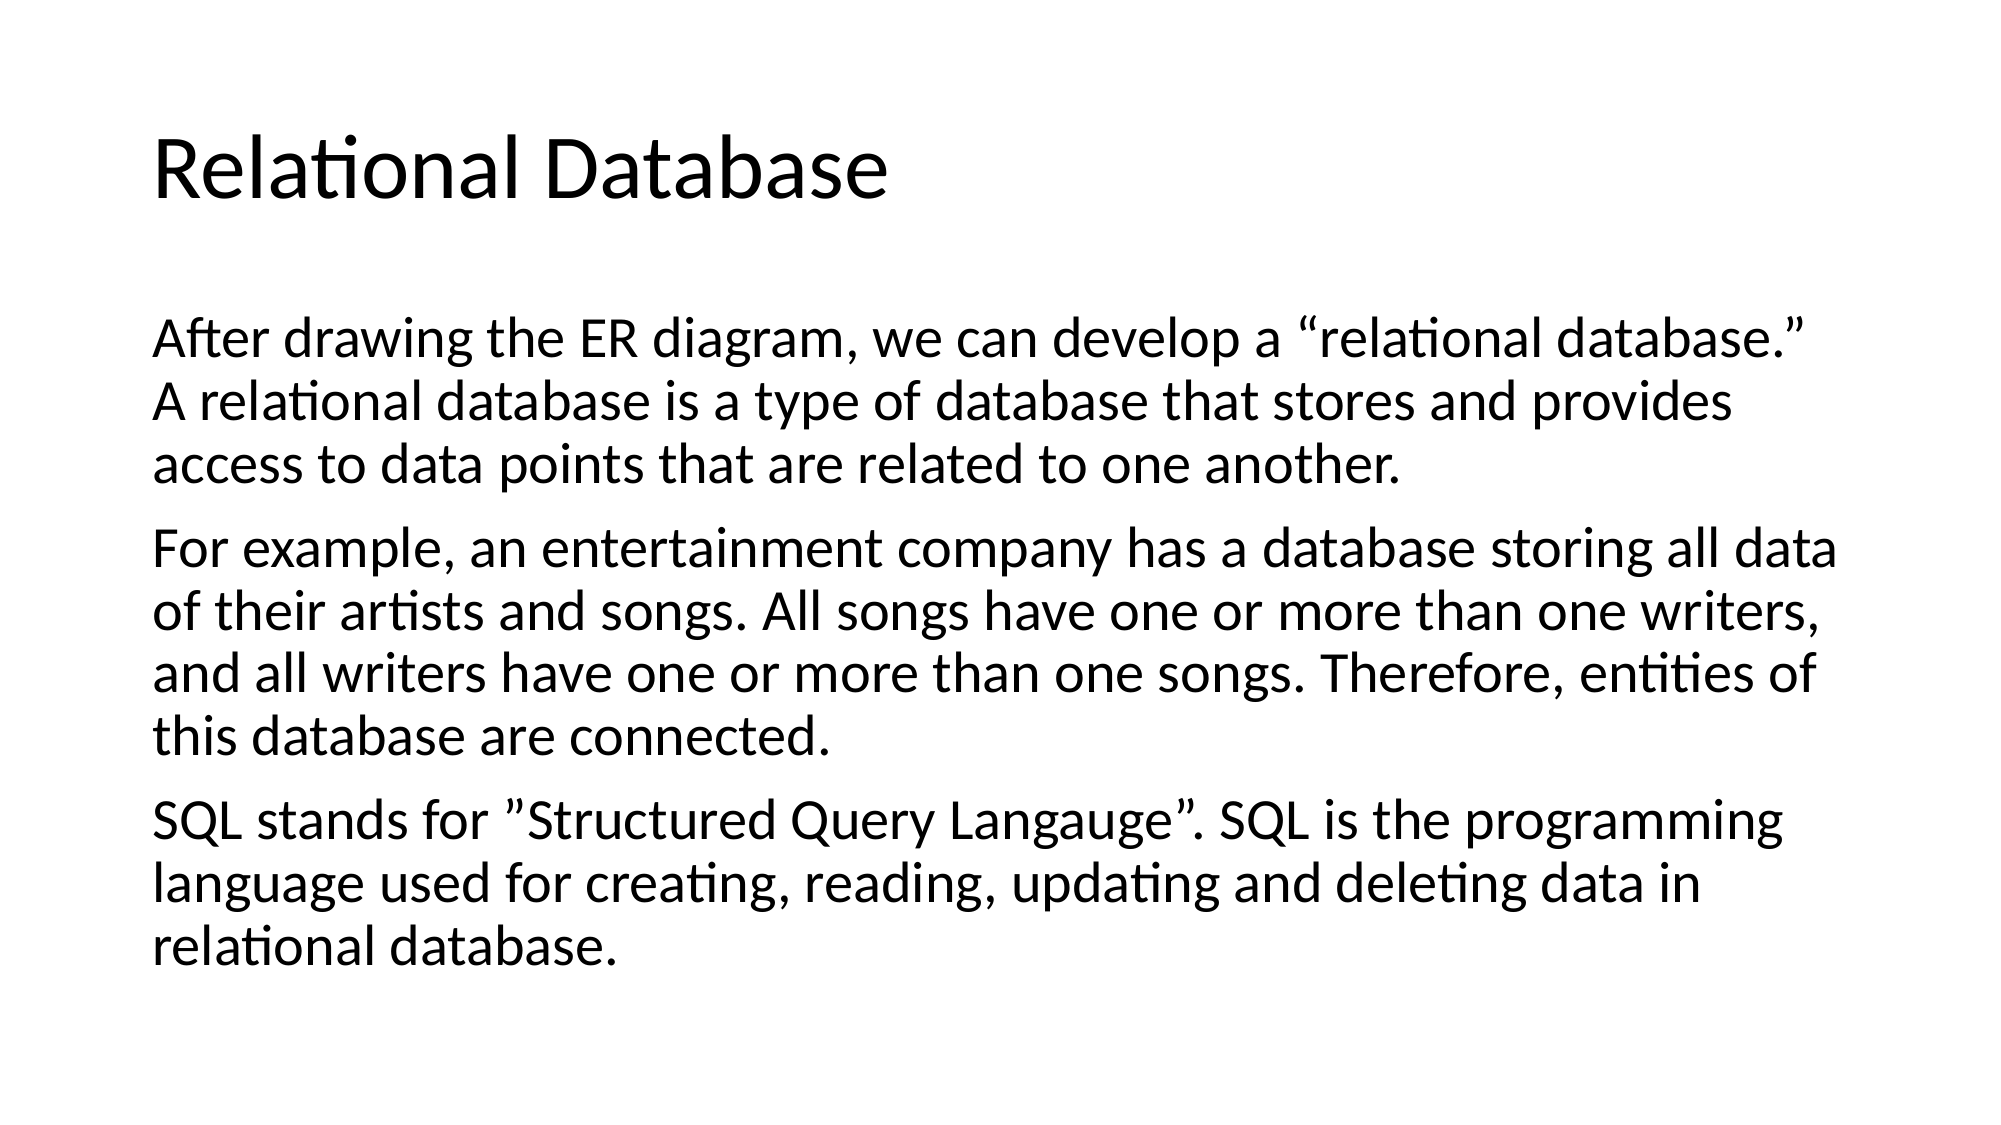

# Relational Database
After drawing the ER diagram, we can develop a “relational database.” A relational database is a type of database that stores and provides access to data points that are related to one another.
For example, an entertainment company has a database storing all data of their artists and songs. All songs have one or more than one writers, and all writers have one or more than one songs. Therefore, entities of this database are connected.
SQL stands for ”Structured Query Langauge”. SQL is the programming language used for creating, reading, updating and deleting data in relational database.